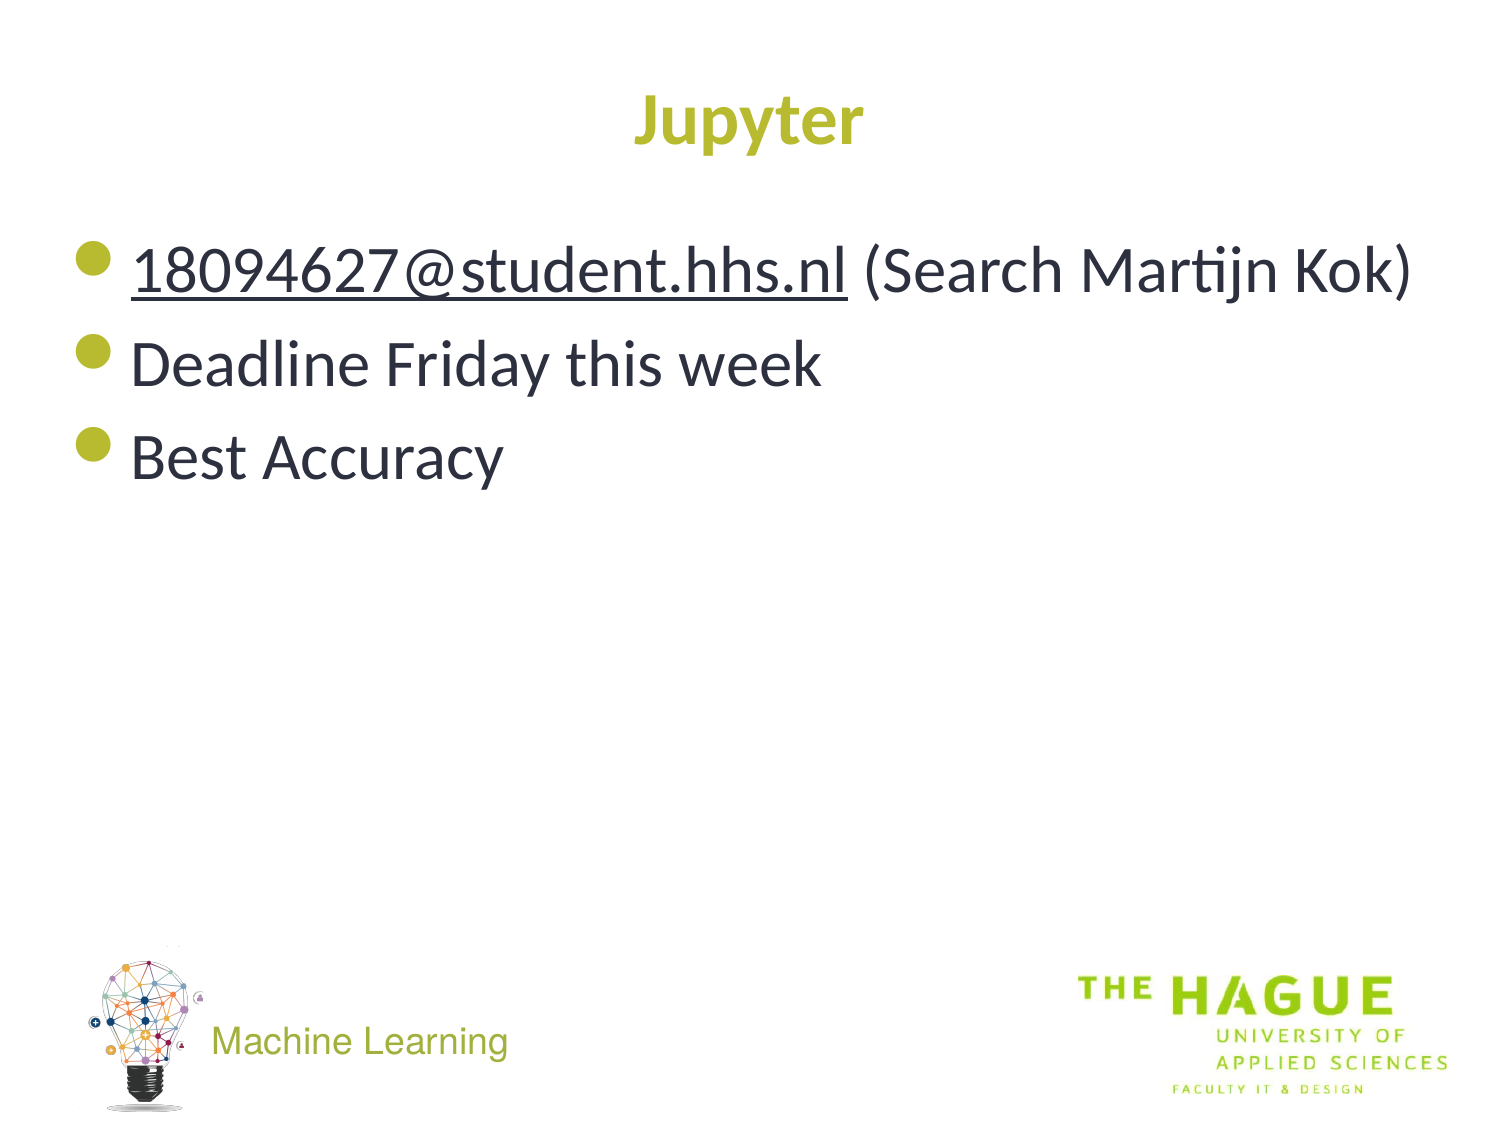

# Jupyter
18094627@student.hhs.nl (Search Martijn Kok)
Deadline Friday this week
Best Accuracy